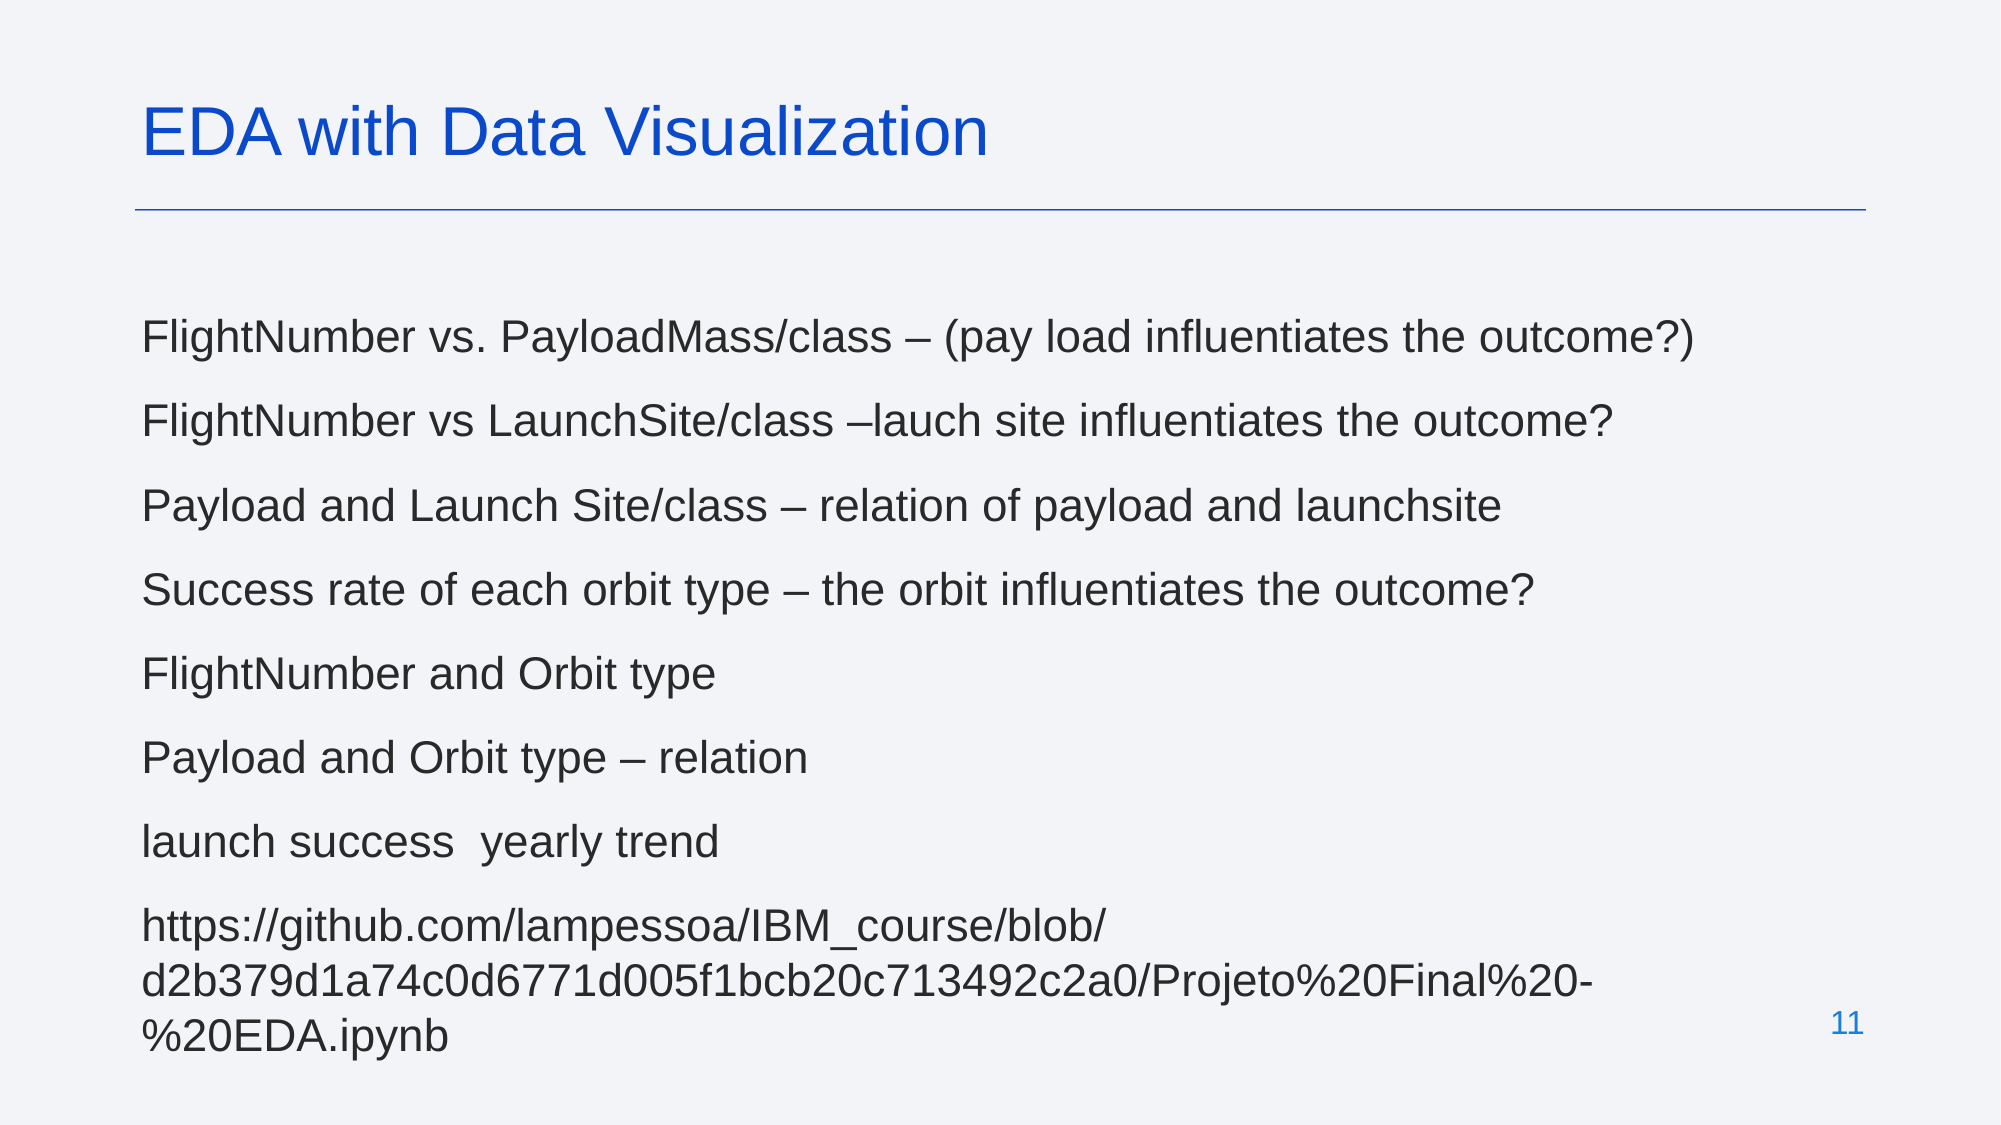

EDA with Data Visualization
FlightNumber vs. PayloadMass/class – (pay load influentiates the outcome?)
FlightNumber vs LaunchSite/class –lauch site influentiates the outcome?
Payload and Launch Site/class – relation of payload and launchsite
Success rate of each orbit type – the orbit influentiates the outcome?
FlightNumber and Orbit type
Payload and Orbit type – relation
launch success  yearly trend
https://github.com/lampessoa/IBM_course/blob/d2b379d1a74c0d6771d005f1bcb20c713492c2a0/Projeto%20Final%20-%20EDA.ipynb
11